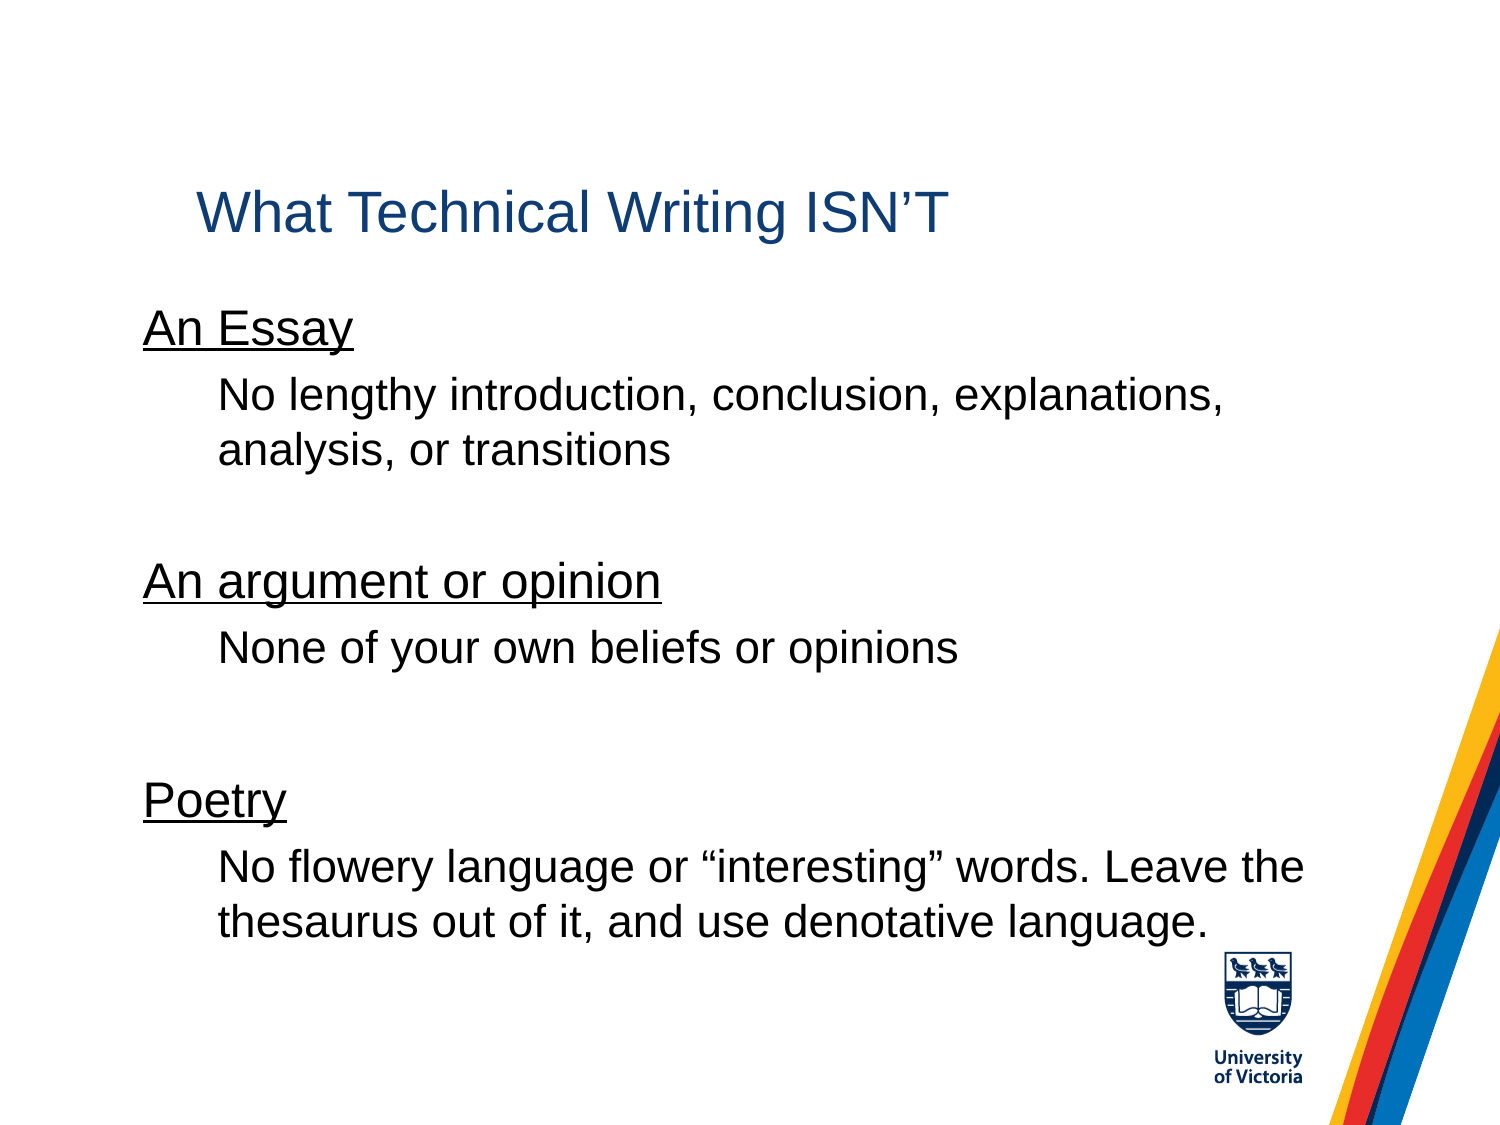

# What Technical Writing ISN’T
An Essay
No lengthy introduction, conclusion, explanations, analysis, or transitions

An argument or opinion
None of your own beliefs or opinions

Poetry
No flowery language or “interesting” words. Leave the thesaurus out of it, and use denotative language.